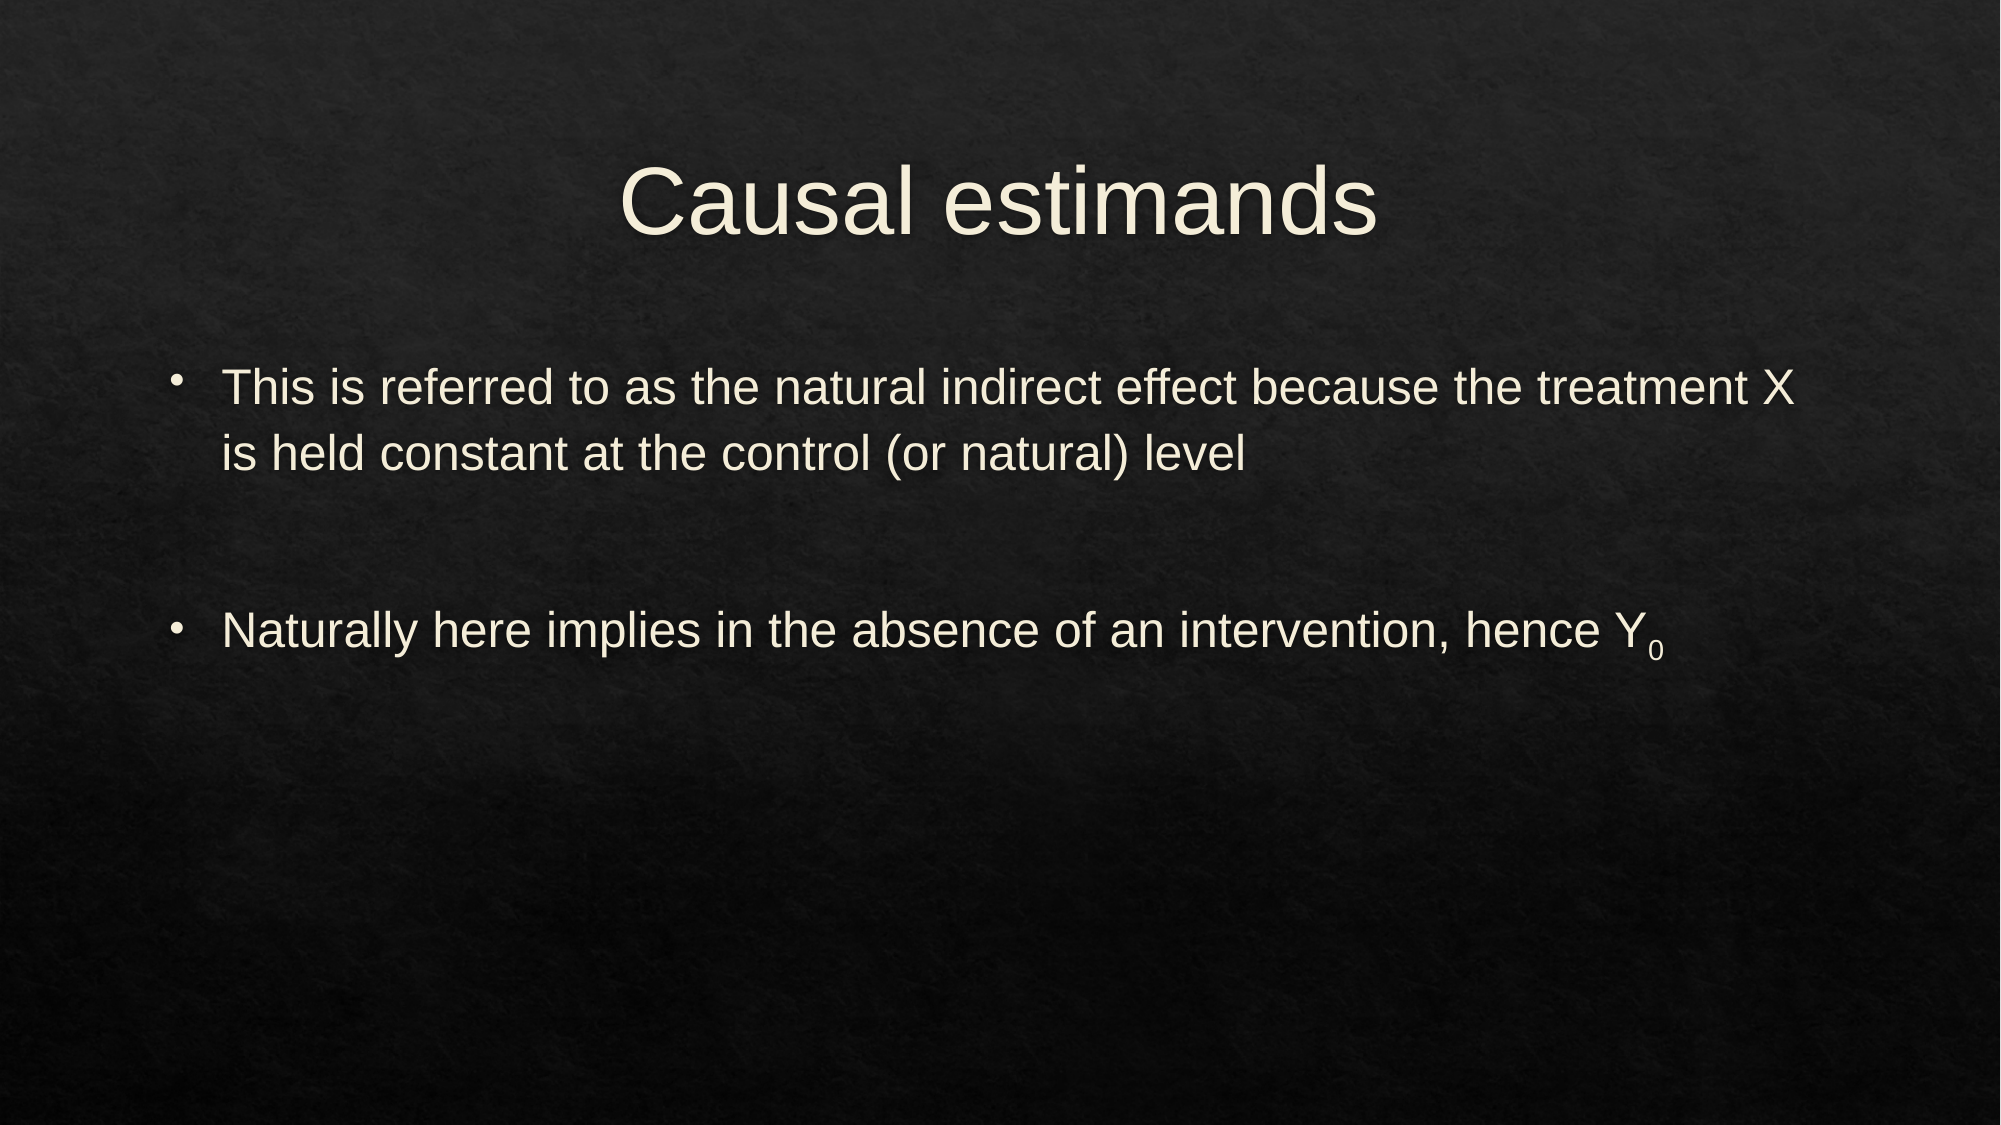

# Causal estimands
This is referred to as the natural indirect effect because the treatment X is held constant at the control (or natural) level

Naturally here implies in the absence of an intervention, hence Y0